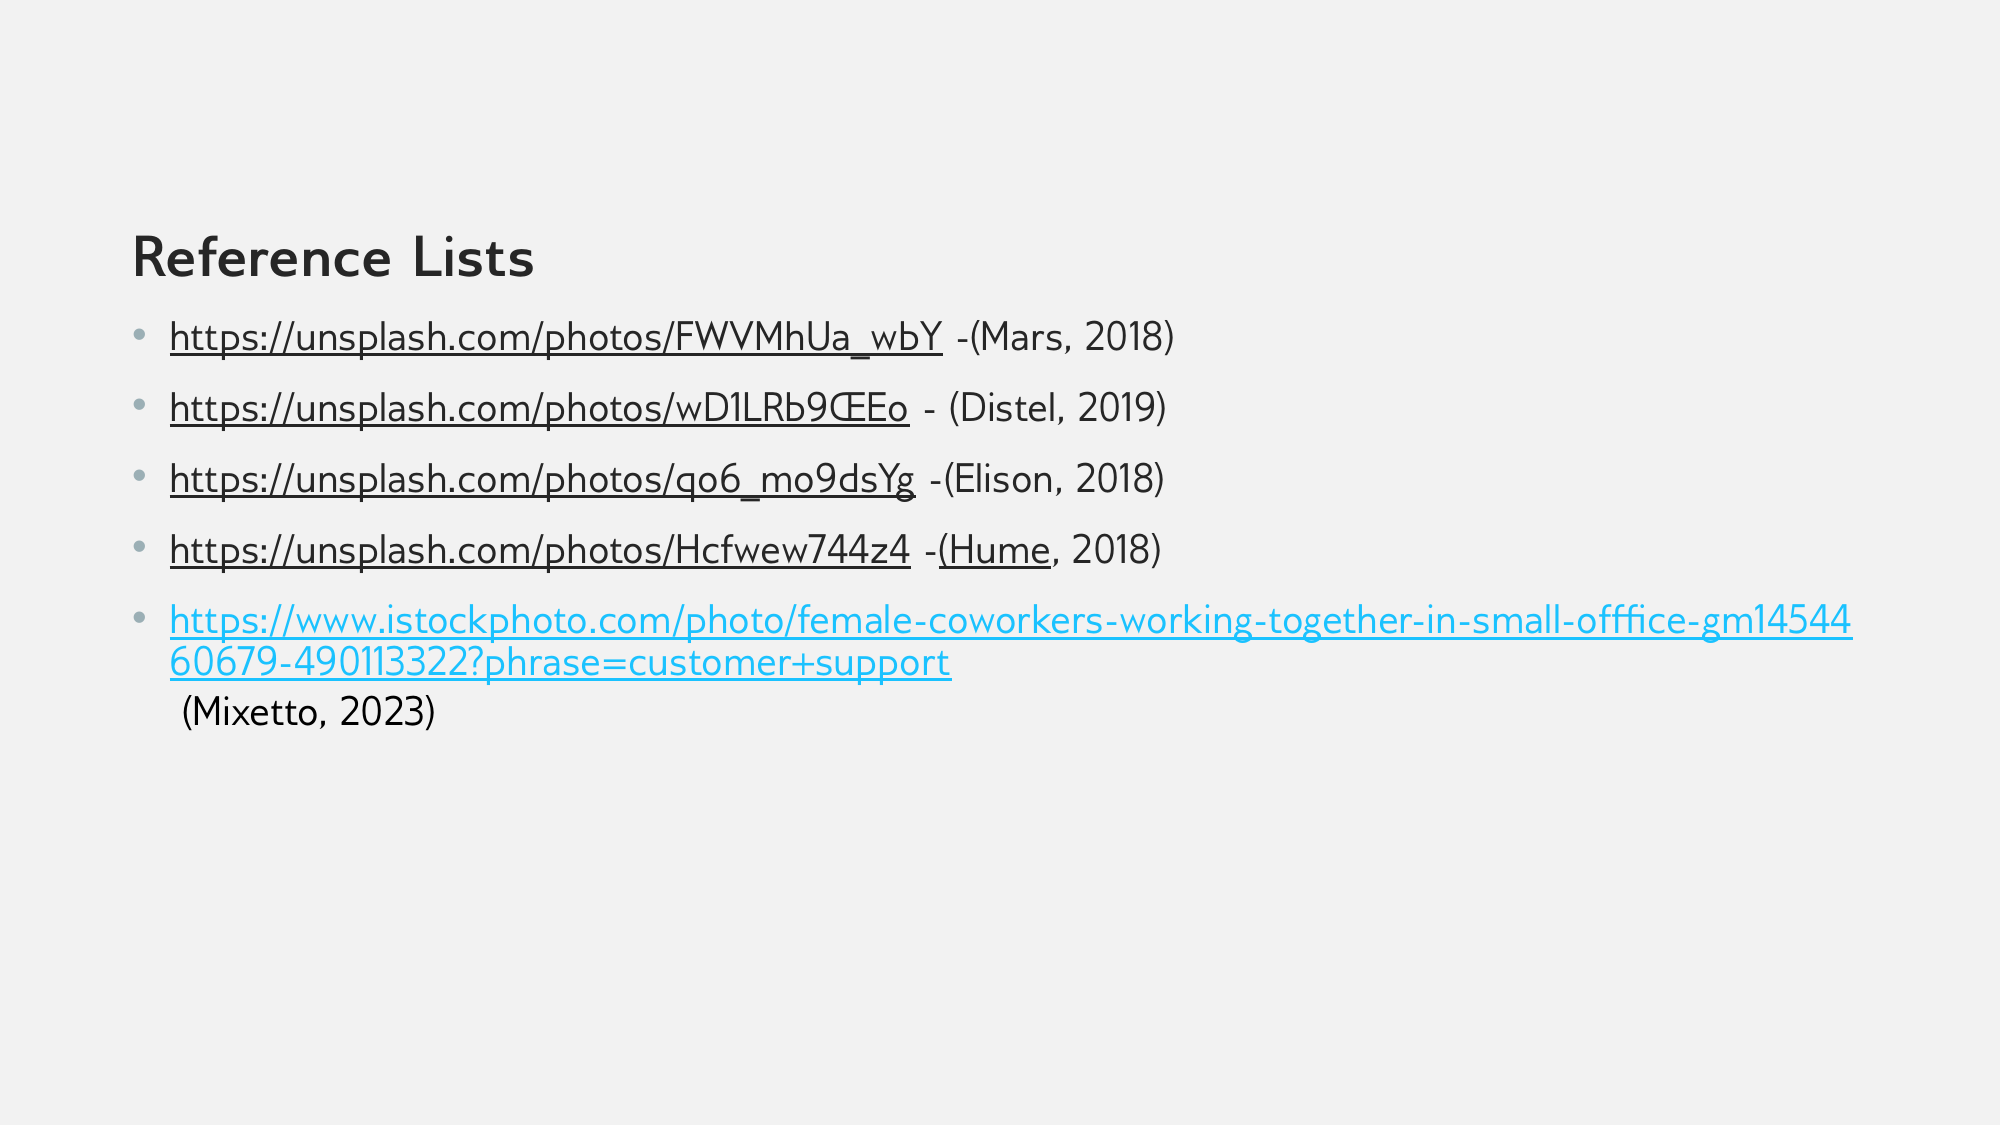

Reference Lists
https://unsplash.com/photos/FWVMhUa_wbY -(Mars, 2018)
https://unsplash.com/photos/wD1LRb9OeEo - (Distel, 2019)
https://unsplash.com/photos/qo6_mo9dsYg -(Elison, 2018)
https://unsplash.com/photos/Hcfwew744z4 -(Hume, 2018)
https://www.istockphoto.com/photo/female-coworkers-working-together-in-small-offfice-gm1454460679-490113322?phrase=customer+support (Mixetto, 2023)